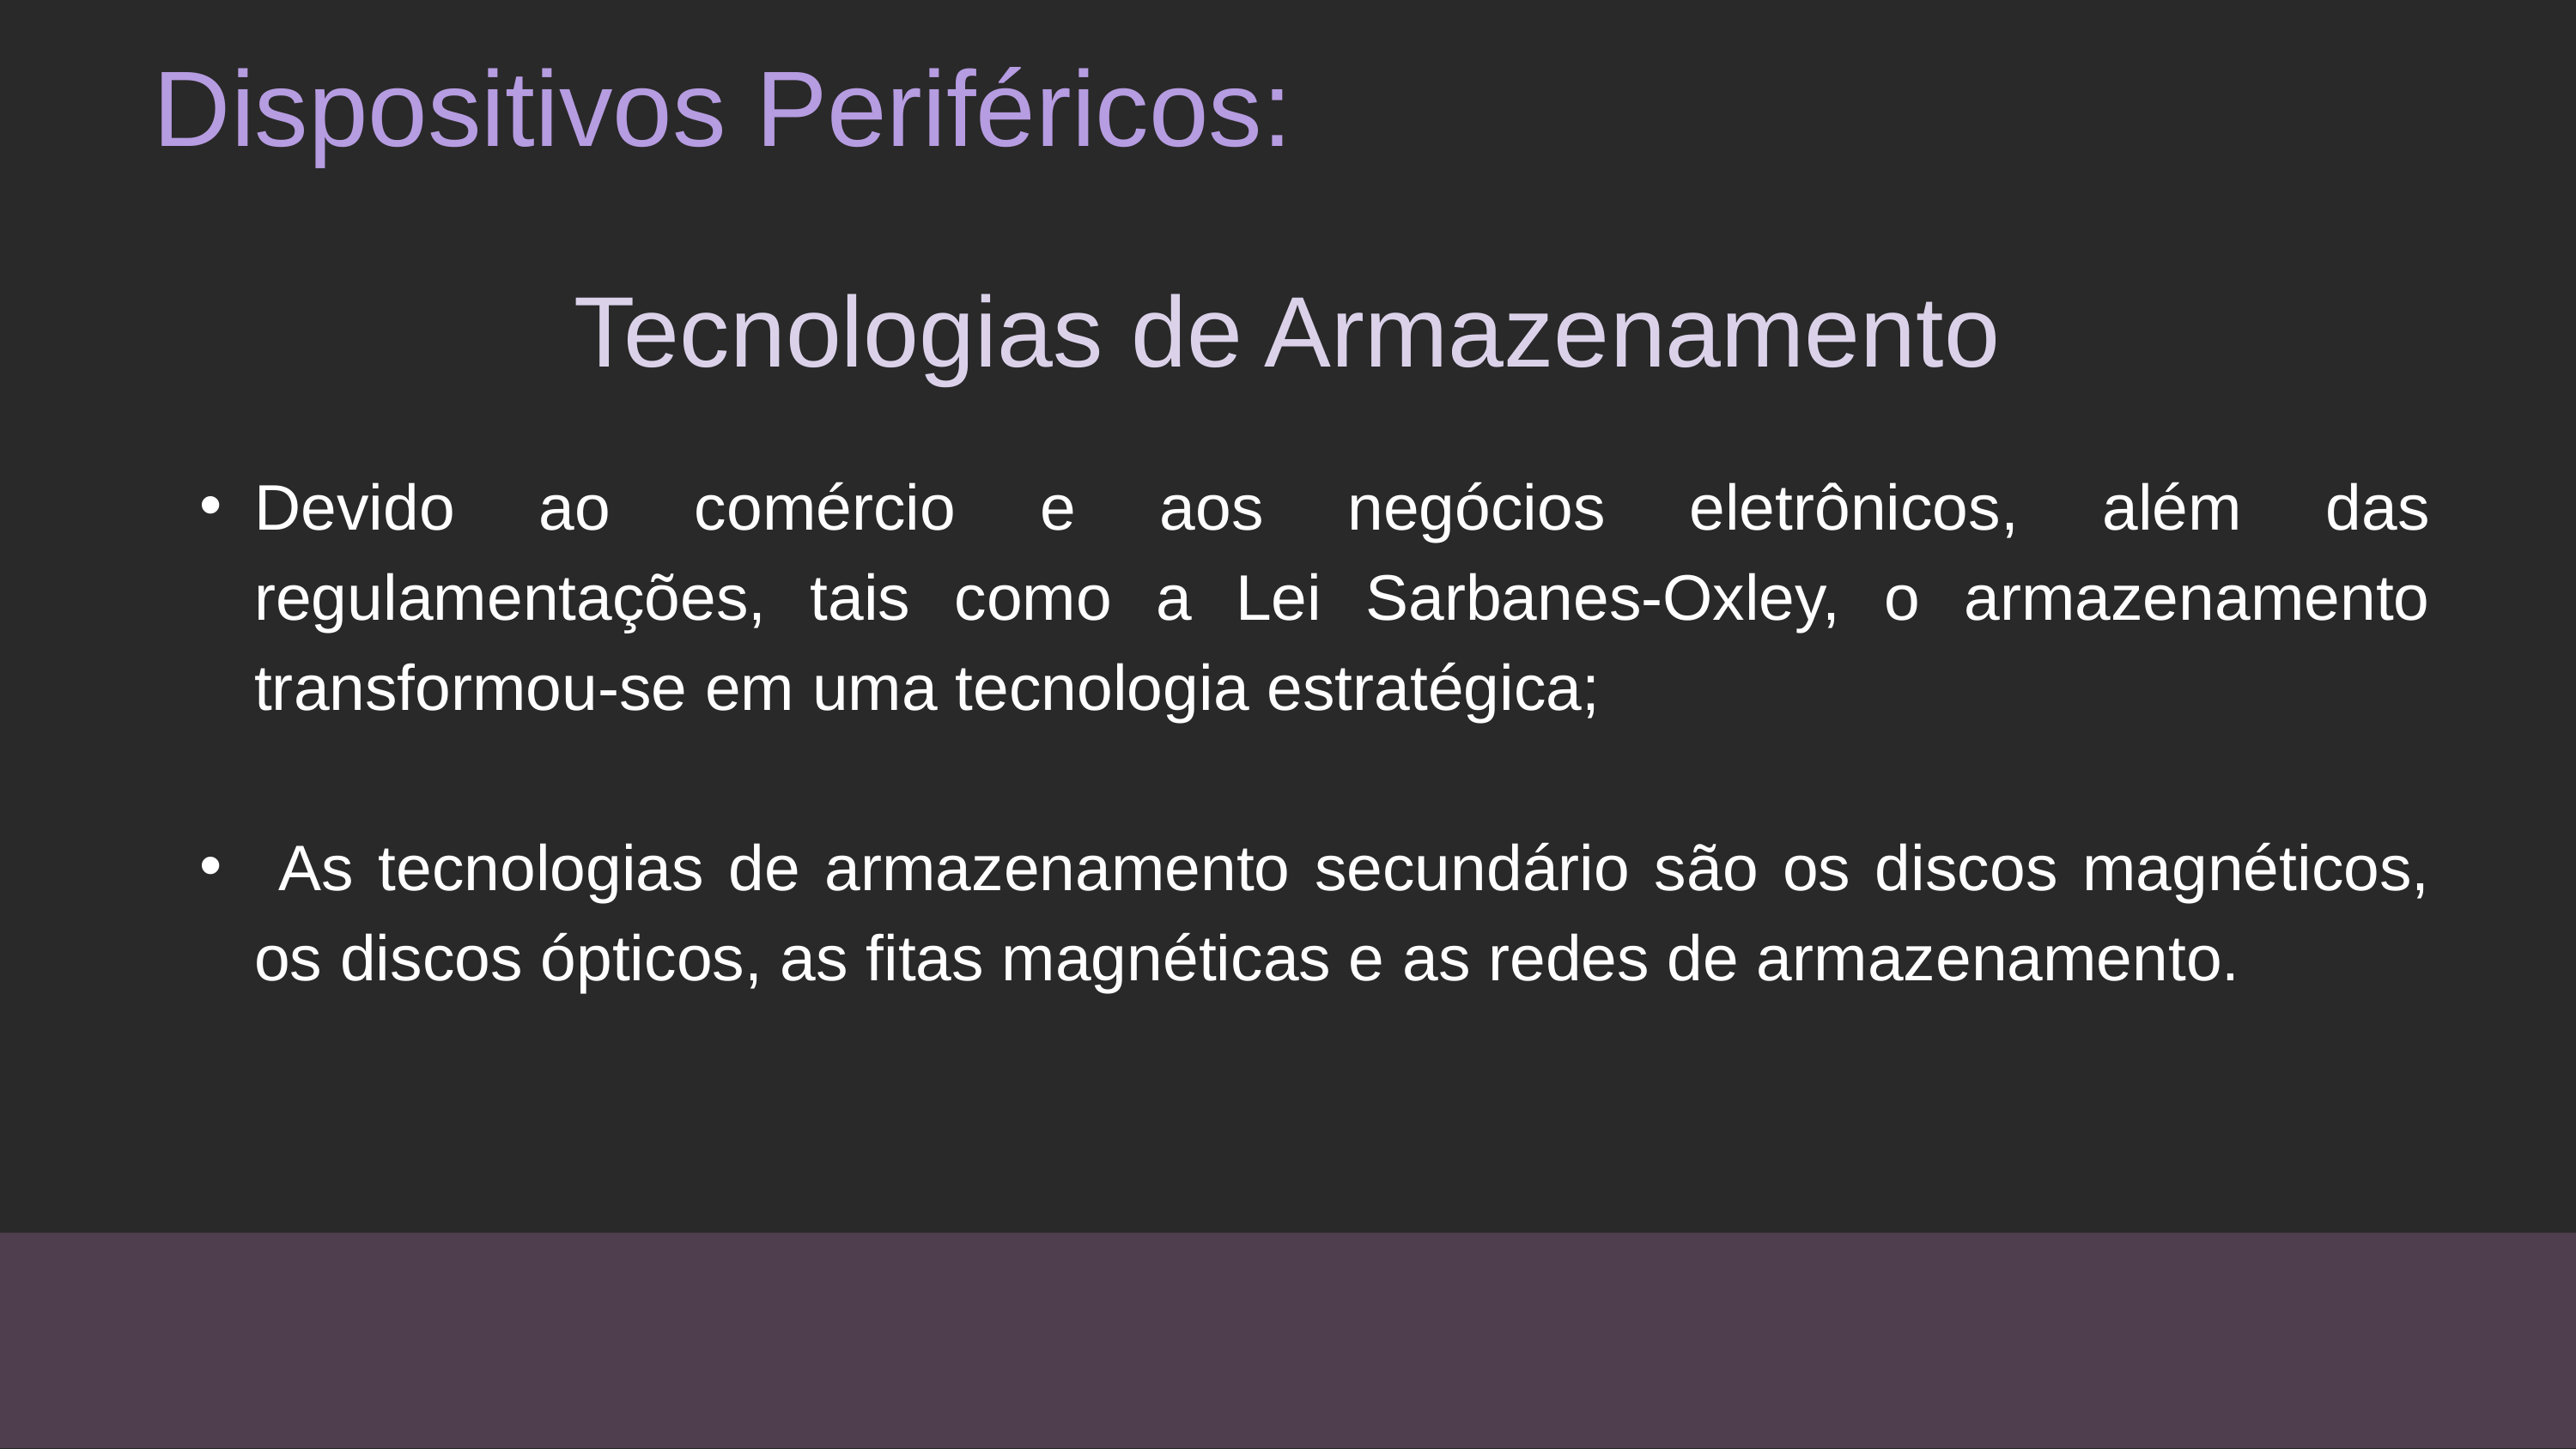

Dispositivos Periféricos:
Tecnologias de Armazenamento
Devido ao comércio e aos negócios eletrônicos, além das regulamentações, tais como a Lei Sarbanes-Oxley, o armazenamento transformou-se em uma tecnologia estratégica;

 As tecnologias de armazenamento secundário são os discos magnéticos, os discos ópticos, as fitas magnéticas e as redes de armazenamento.